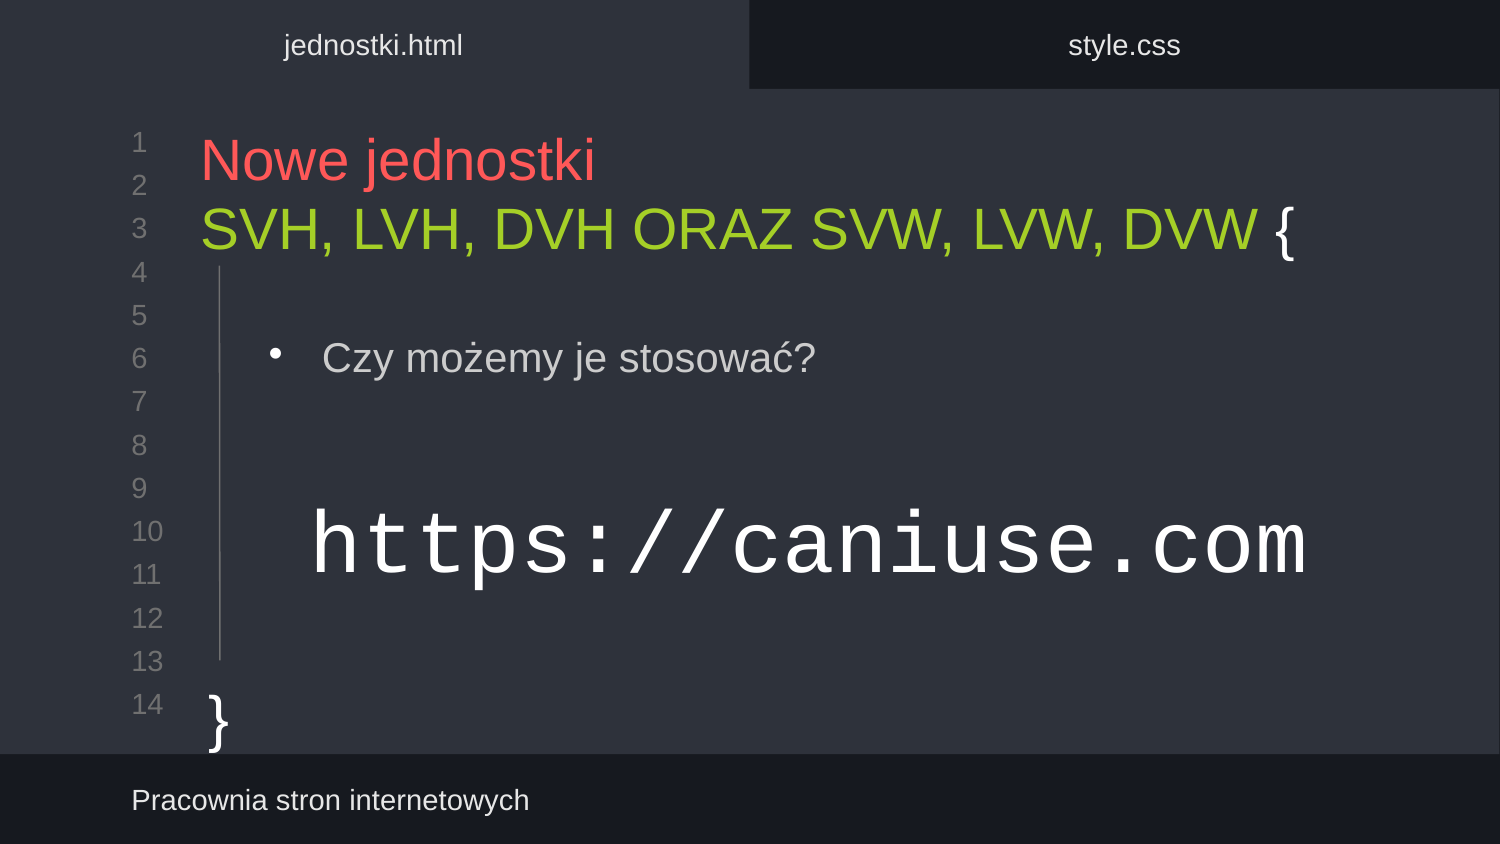

jednostki.html
style.css
# Nowe jednostki svh, lvh, dvh oraz svw, lvw, dvw {
}
Czy możemy je stosować?
https://caniuse.com
Pracownia stron internetowych